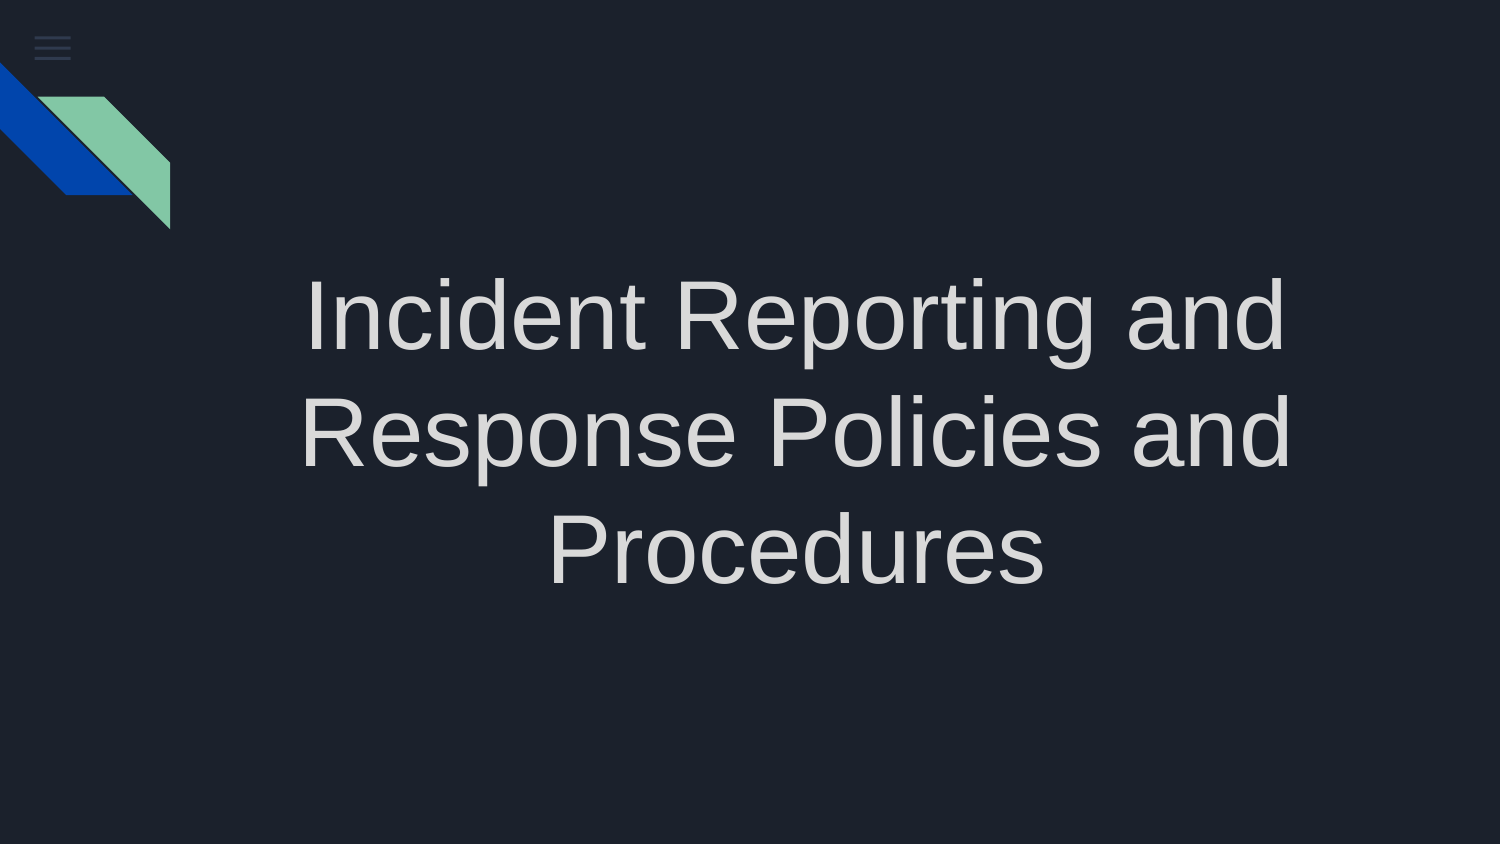

# Incident Reporting and Response Policies and Procedures